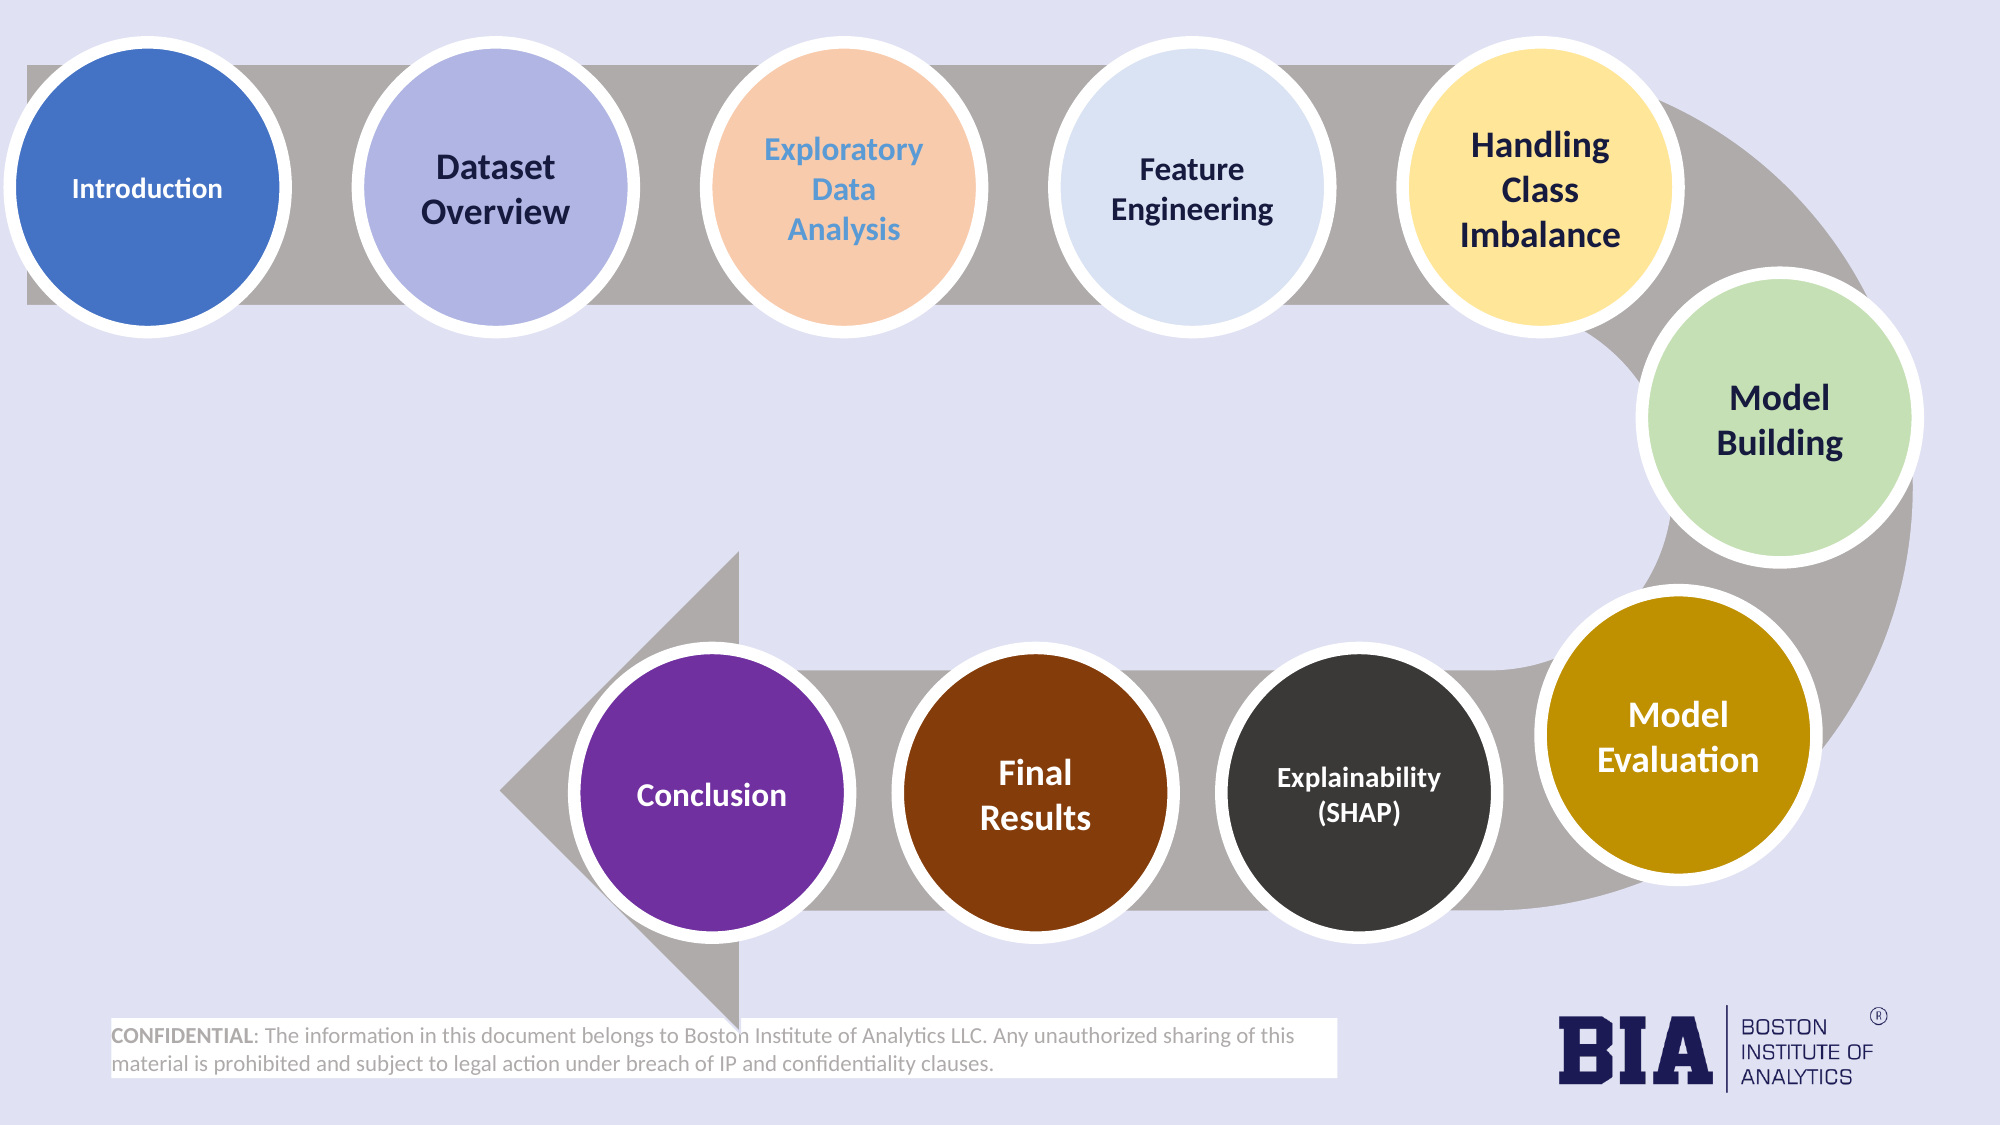

Handling Class Imbalance
Feature Engineering
Exploratory Data Analysis
Dataset Overview
Introduction
Model Building
Model Evaluation
Conclusion
Final Results
Explainability (SHAP)